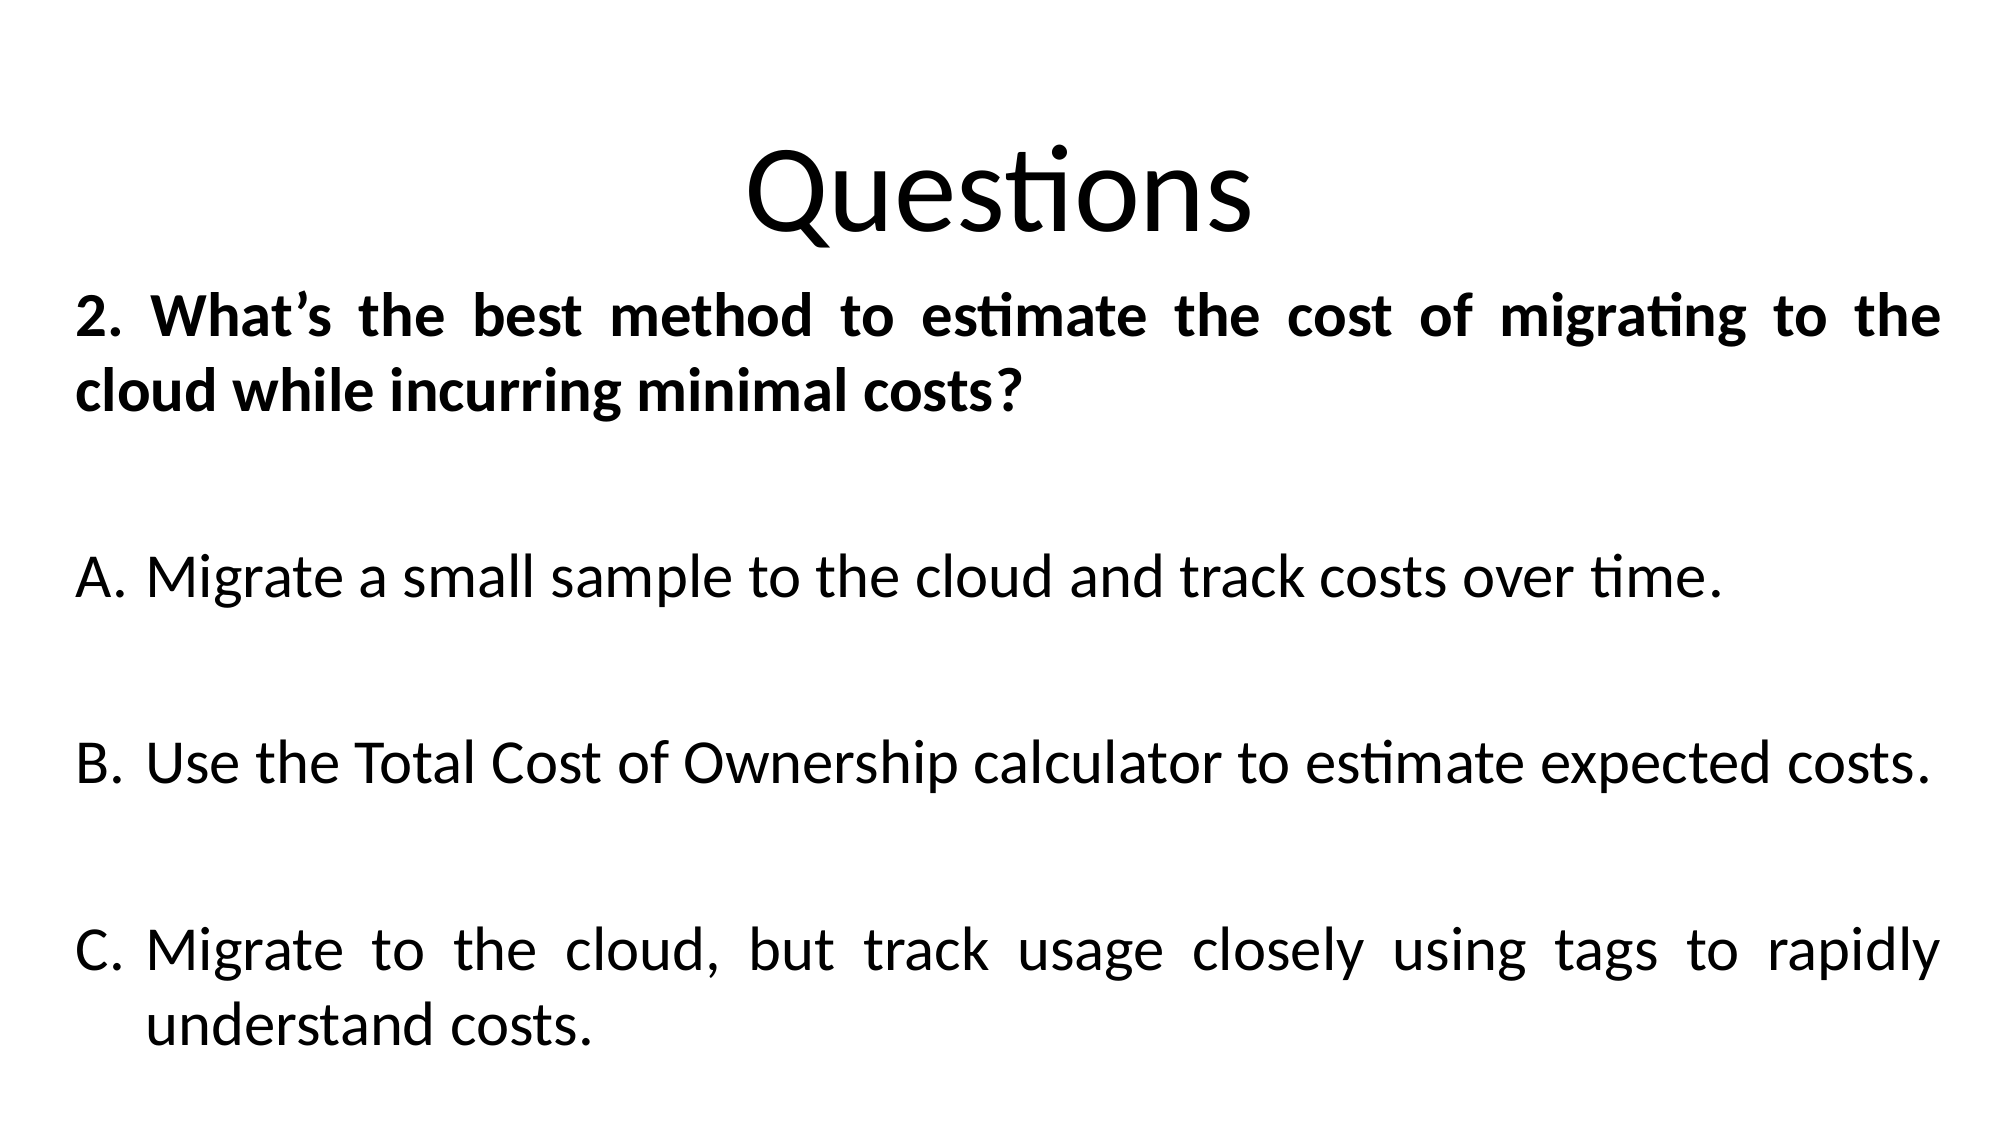

# Questions
2. What’s the best method to estimate the cost of migrating to the cloud while incurring minimal costs?

Migrate a small sample to the cloud and track costs over time.

Use the Total Cost of Ownership calculator to estimate expected costs.

Migrate to the cloud, but track usage closely using tags to rapidly understand costs.